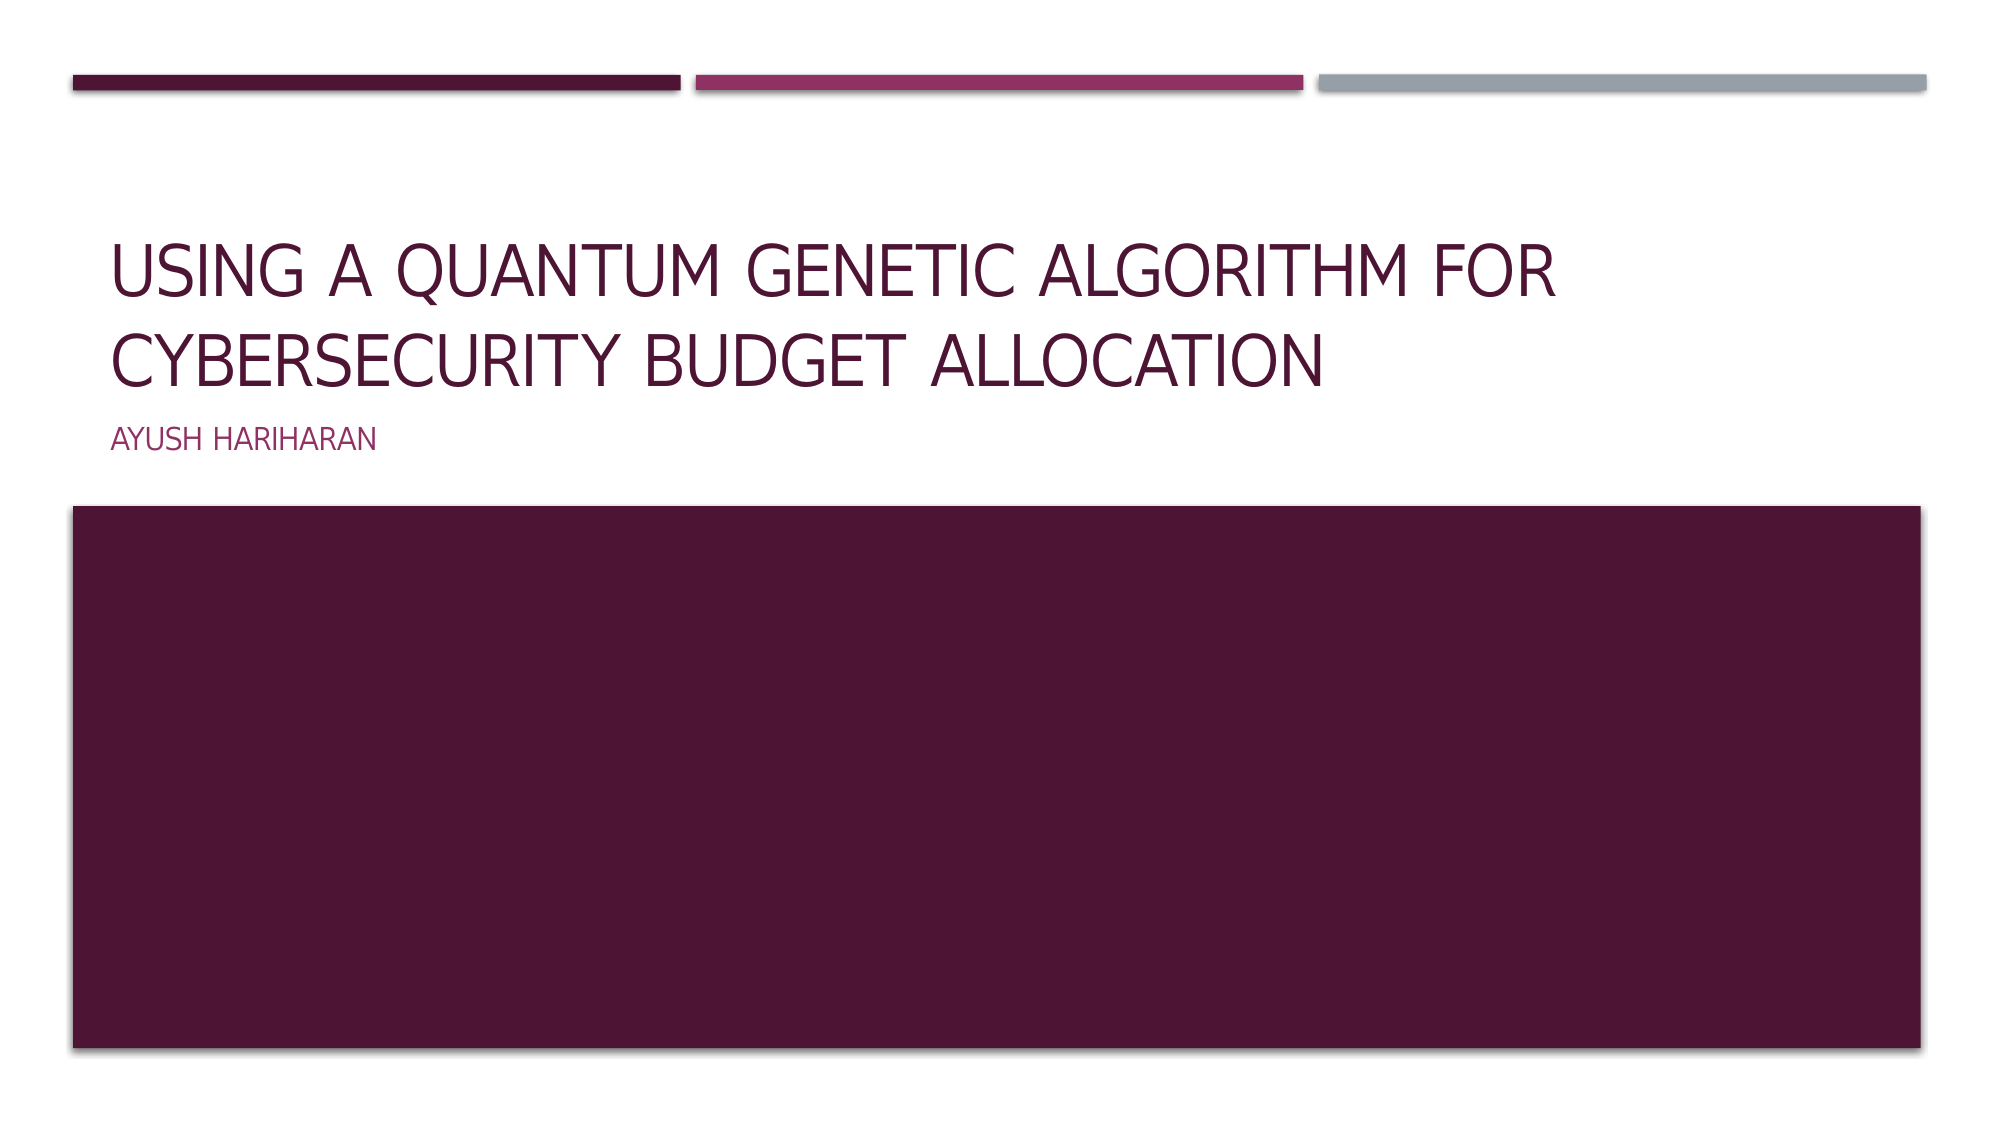

# Using a Quantum genetic algorithm for cybersecurity budget allocation
AYUSH HARIHARAN